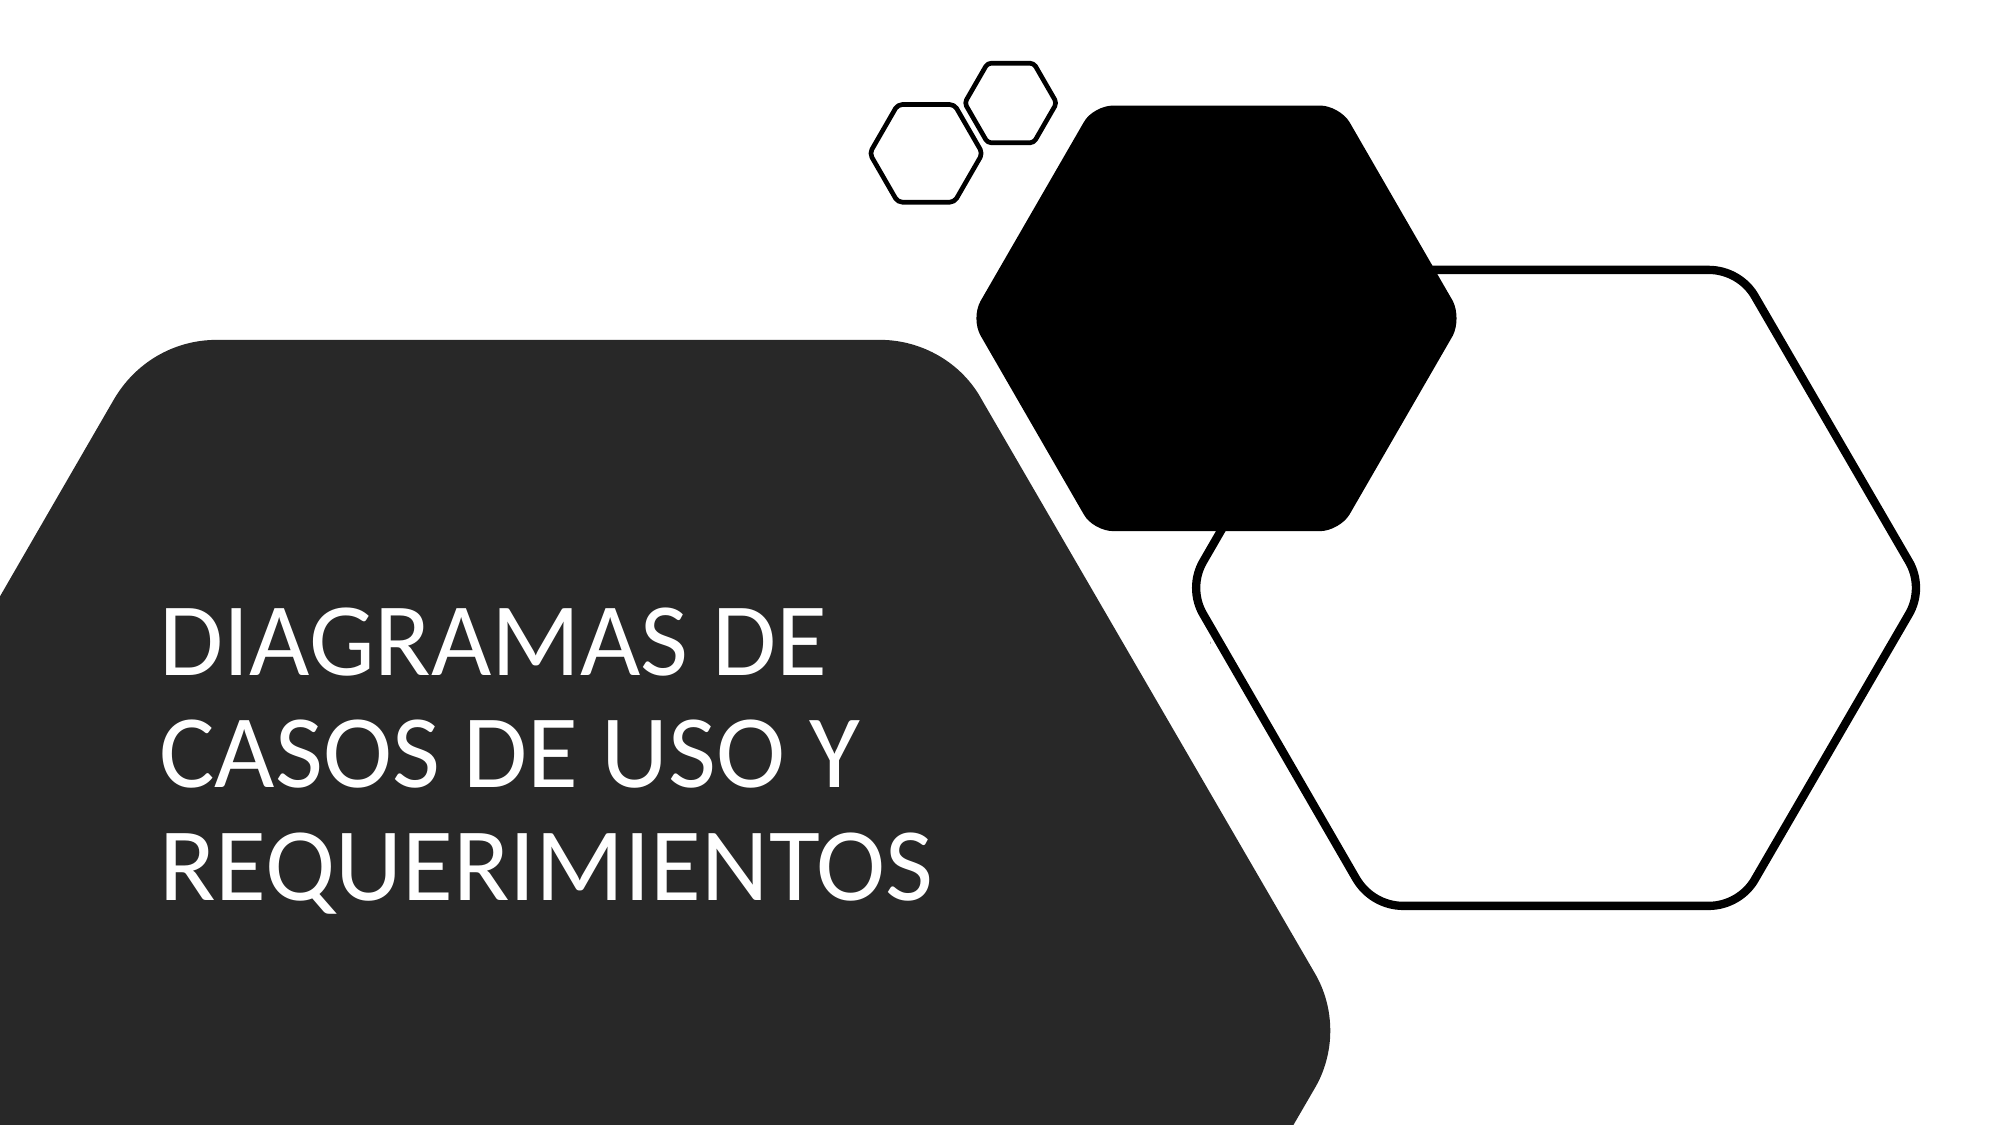

# DIAGRAMAS DE CASOS DE USO Y REQUERIMIENTOS